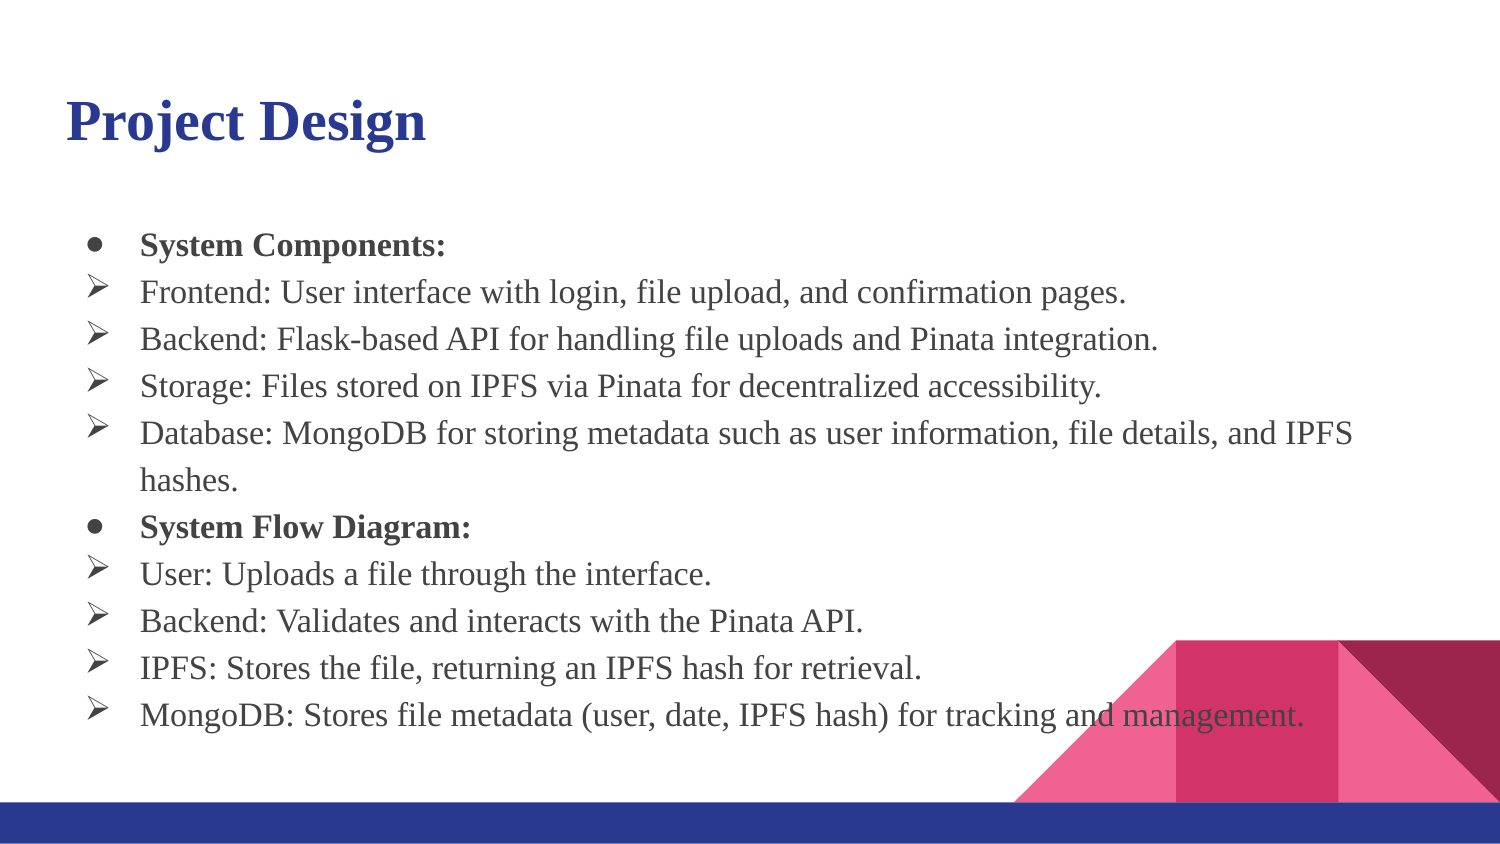

# Project Design
System Components:
Frontend: User interface with login, file upload, and confirmation pages.
Backend: Flask-based API for handling file uploads and Pinata integration.
Storage: Files stored on IPFS via Pinata for decentralized accessibility.
Database: MongoDB for storing metadata such as user information, file details, and IPFS hashes.
System Flow Diagram:
User: Uploads a file through the interface.
Backend: Validates and interacts with the Pinata API.
IPFS: Stores the file, returning an IPFS hash for retrieval.
MongoDB: Stores file metadata (user, date, IPFS hash) for tracking and management.